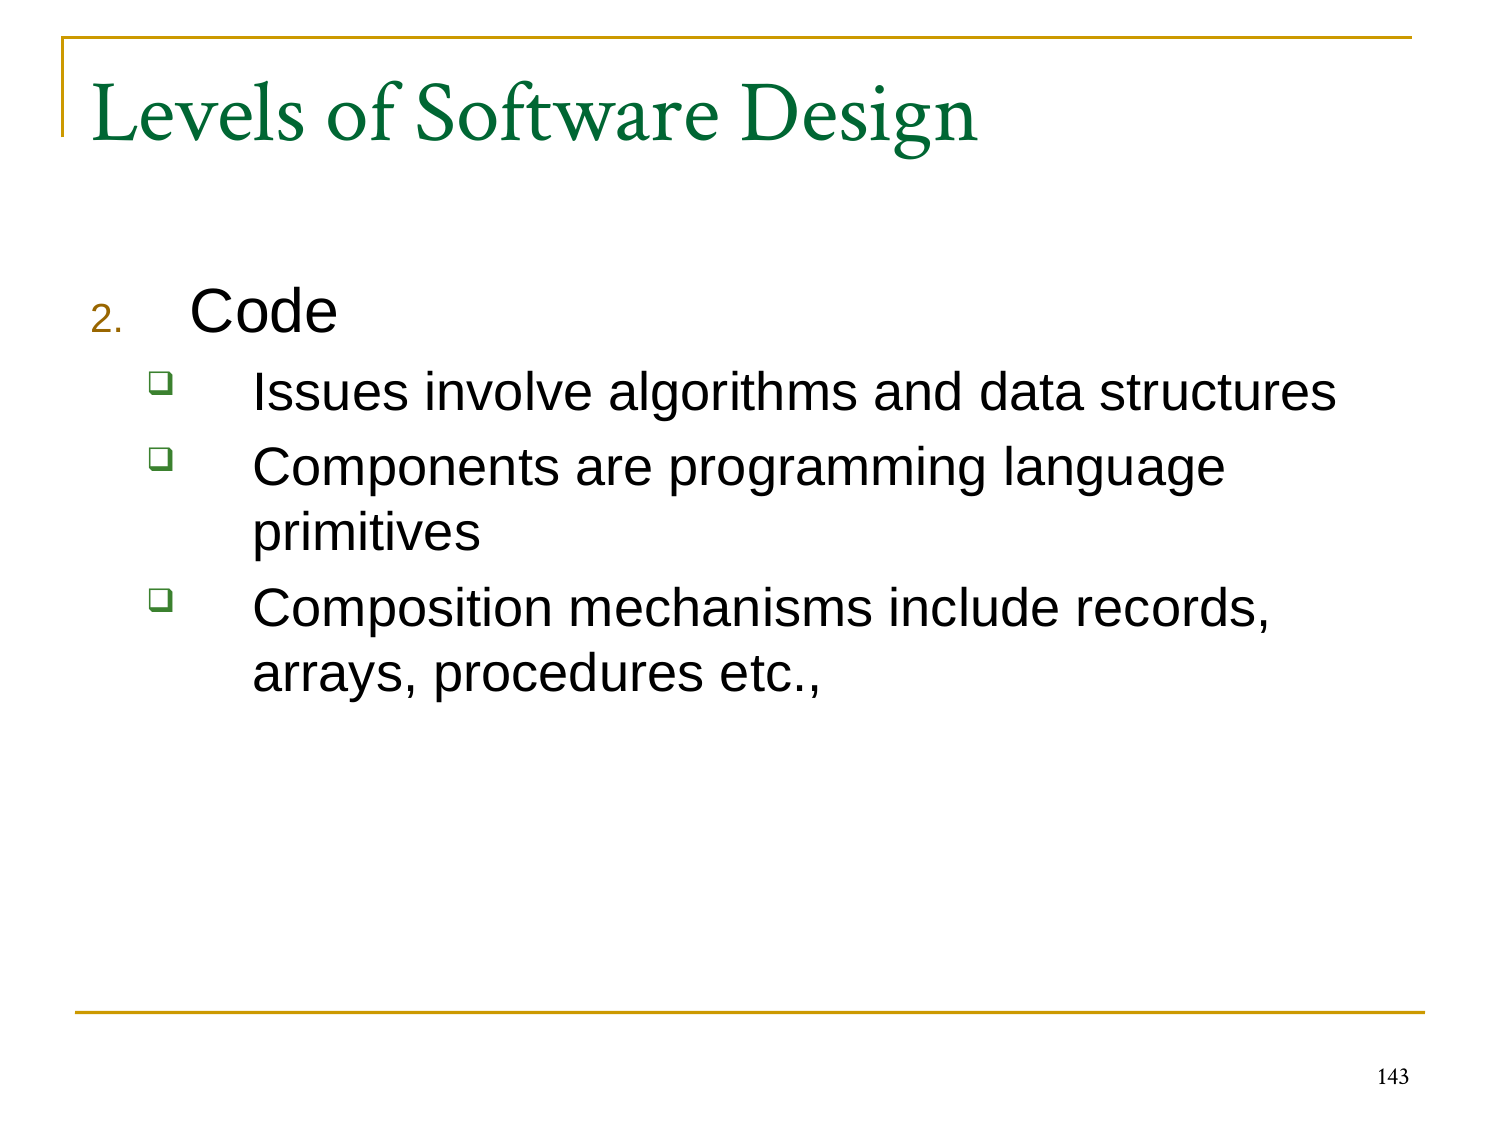

# Levels of Software Design
Code
Issues involve algorithms and data structures
Components are programming language primitives
Composition mechanisms include records, arrays, procedures etc.,
143